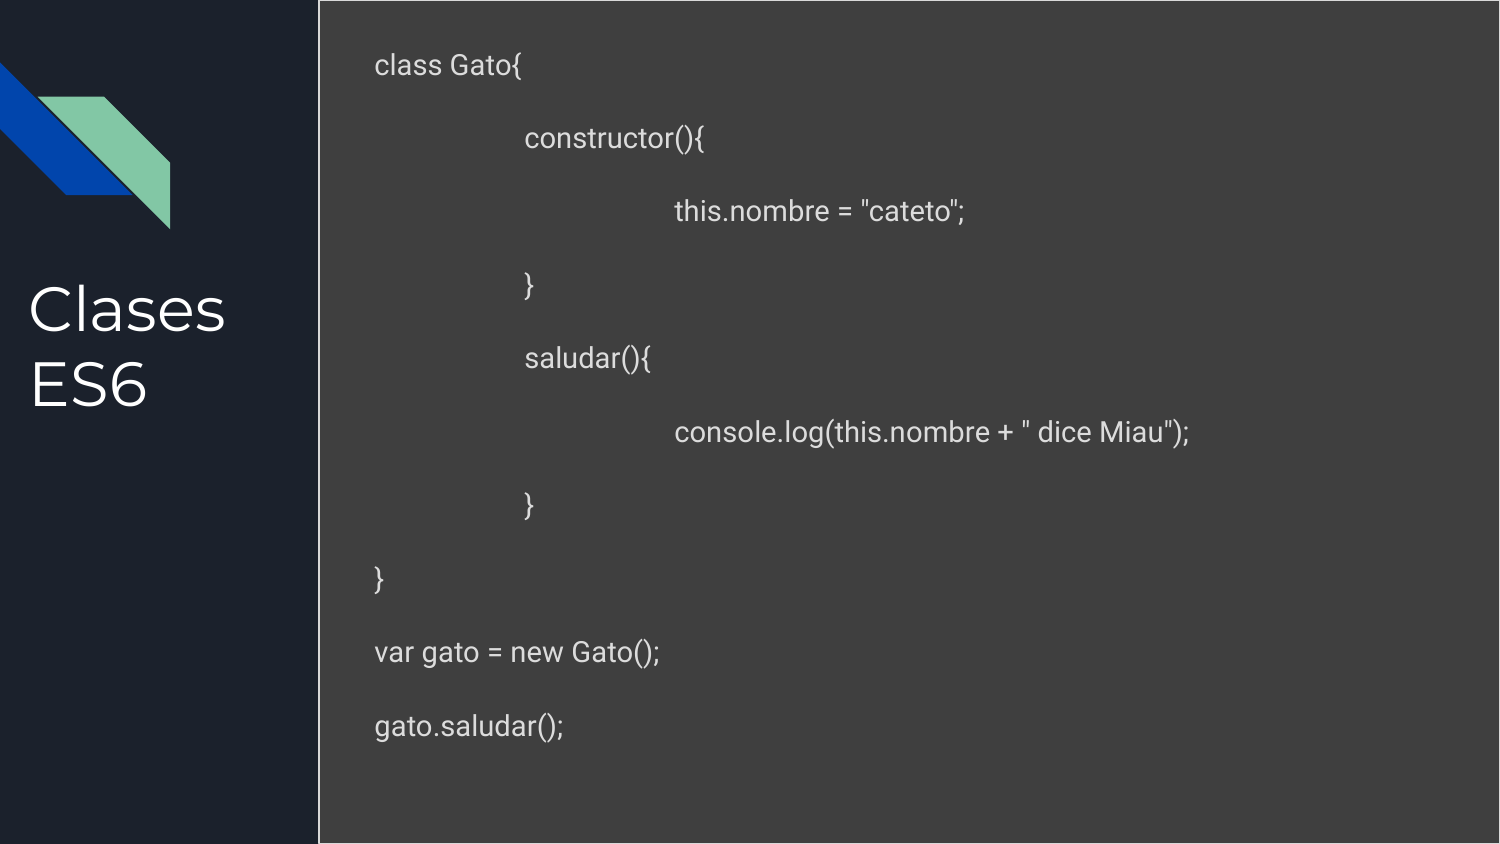

class Gato{
	constructor(){
		this.nombre = "cateto";
	}
	saludar(){
		console.log(this.nombre + " dice Miau");
	}
}
var gato = new Gato();
gato.saludar();
# Clases ES6